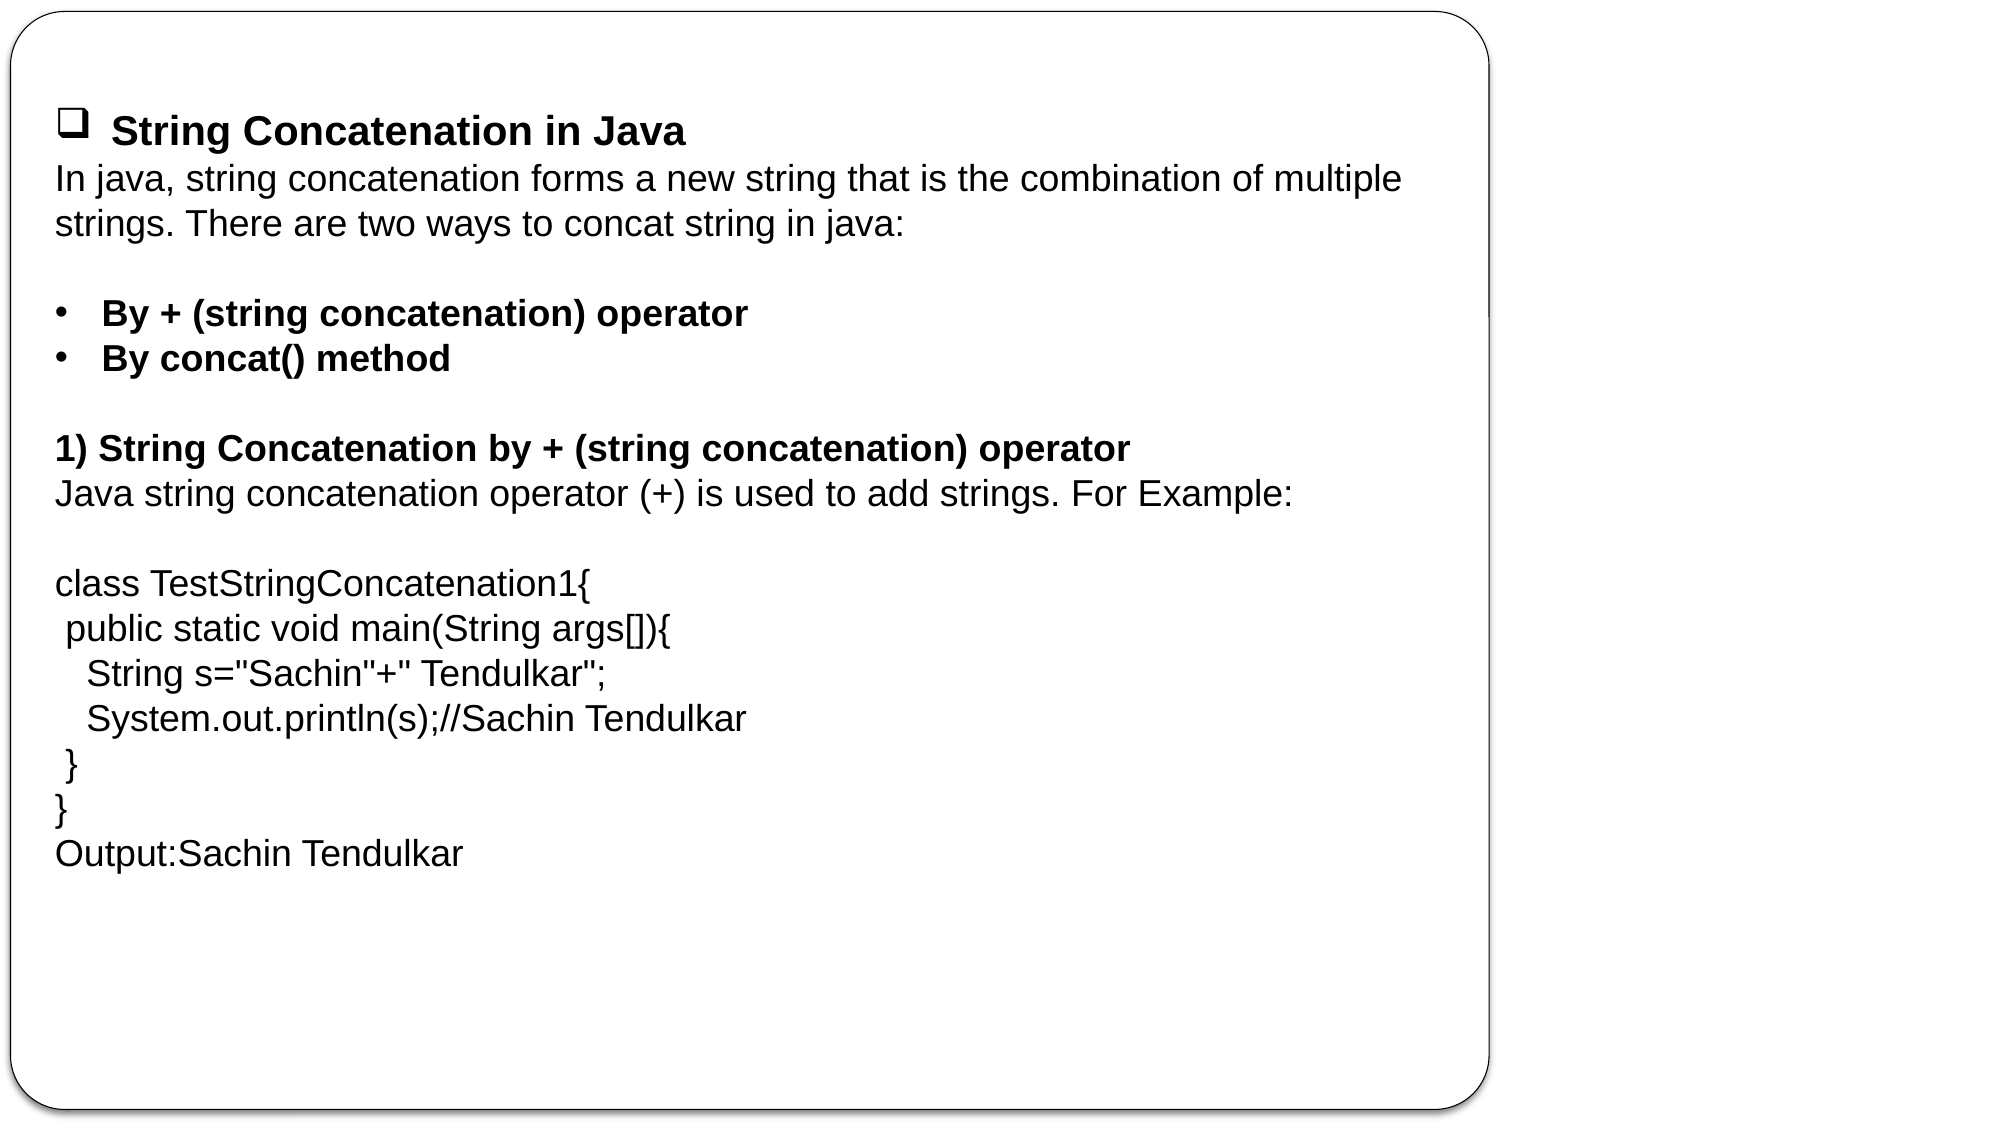

String Concatenation in Java
In java, string concatenation forms a new string that is the combination of multiple strings. There are two ways to concat string in java:

By + (string concatenation) operator
By concat() method

1) String Concatenation by + (string concatenation) operator
Java string concatenation operator (+) is used to add strings. For Example:

class TestStringConcatenation1{
 public static void main(String args[]){
   String s="Sachin"+" Tendulkar";
   System.out.println(s);//Sachin Tendulkar
 }
}
Output:Sachin Tendulkar